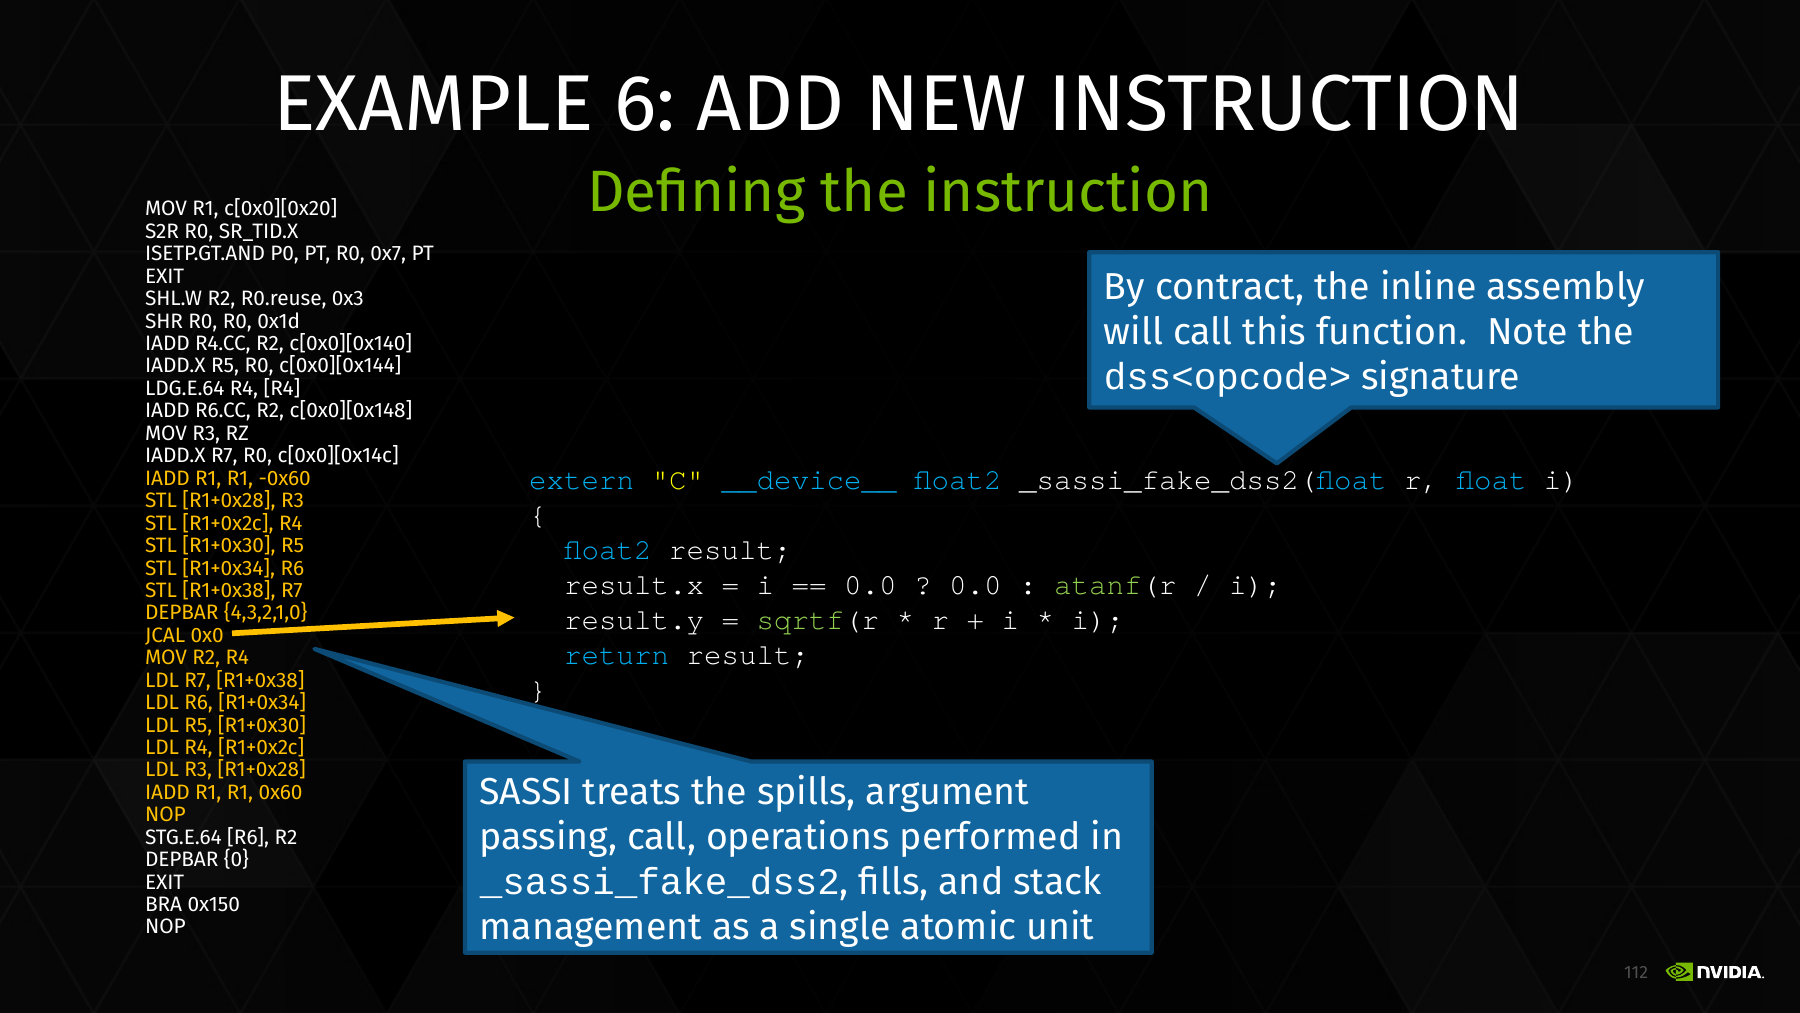

# Example 6: add new instruction
Defining the instruction
MOV R1, c[0x0][0x20]
S2R R0, SR_TID.X
ISETP.GT.AND P0, PT, R0, 0x7, PT
EXIT
SHL.W R2, R0.reuse, 0x3
SHR R0, R0, 0x1d
IADD R4.CC, R2, c[0x0][0x140]
IADD.X R5, R0, c[0x0][0x144]
LDG.E.64 R4, [R4]
IADD R6.CC, R2, c[0x0][0x148]
MOV R3, RZ
IADD.X R7, R0, c[0x0][0x14c]
IADD R1, R1, -0x60
STL [R1+0x28], R3
STL [R1+0x2c], R4
STL [R1+0x30], R5
STL [R1+0x34], R6
STL [R1+0x38], R7
DEPBAR {4,3,2,1,0}
JCAL 0x0
MOV R2, R4
LDL R7, [R1+0x38]
LDL R6, [R1+0x34]
LDL R5, [R1+0x30]
LDL R4, [R1+0x2c]
LDL R3, [R1+0x28]
IADD R1, R1, 0x60
NOP
STG.E.64 [R6], R2
DEPBAR {0}
EXIT
BRA 0x150
NOP

By contract, the inline assembly will call this function.  Note the dss<opcode> signature
extern "C" __device__ float2 _sassi_fake_dss2(float r, float i)
{
  float2 result;
  result.x = i == 0.0 ? 0.0 : atanf(r / i);
  result.y = sqrtf(r * r + i * i);
  return result;
}

SASSI treats the spills, argument passing, call, operations performed in _sassi_fake_dss2, fills, and stack management as a single atomic unit